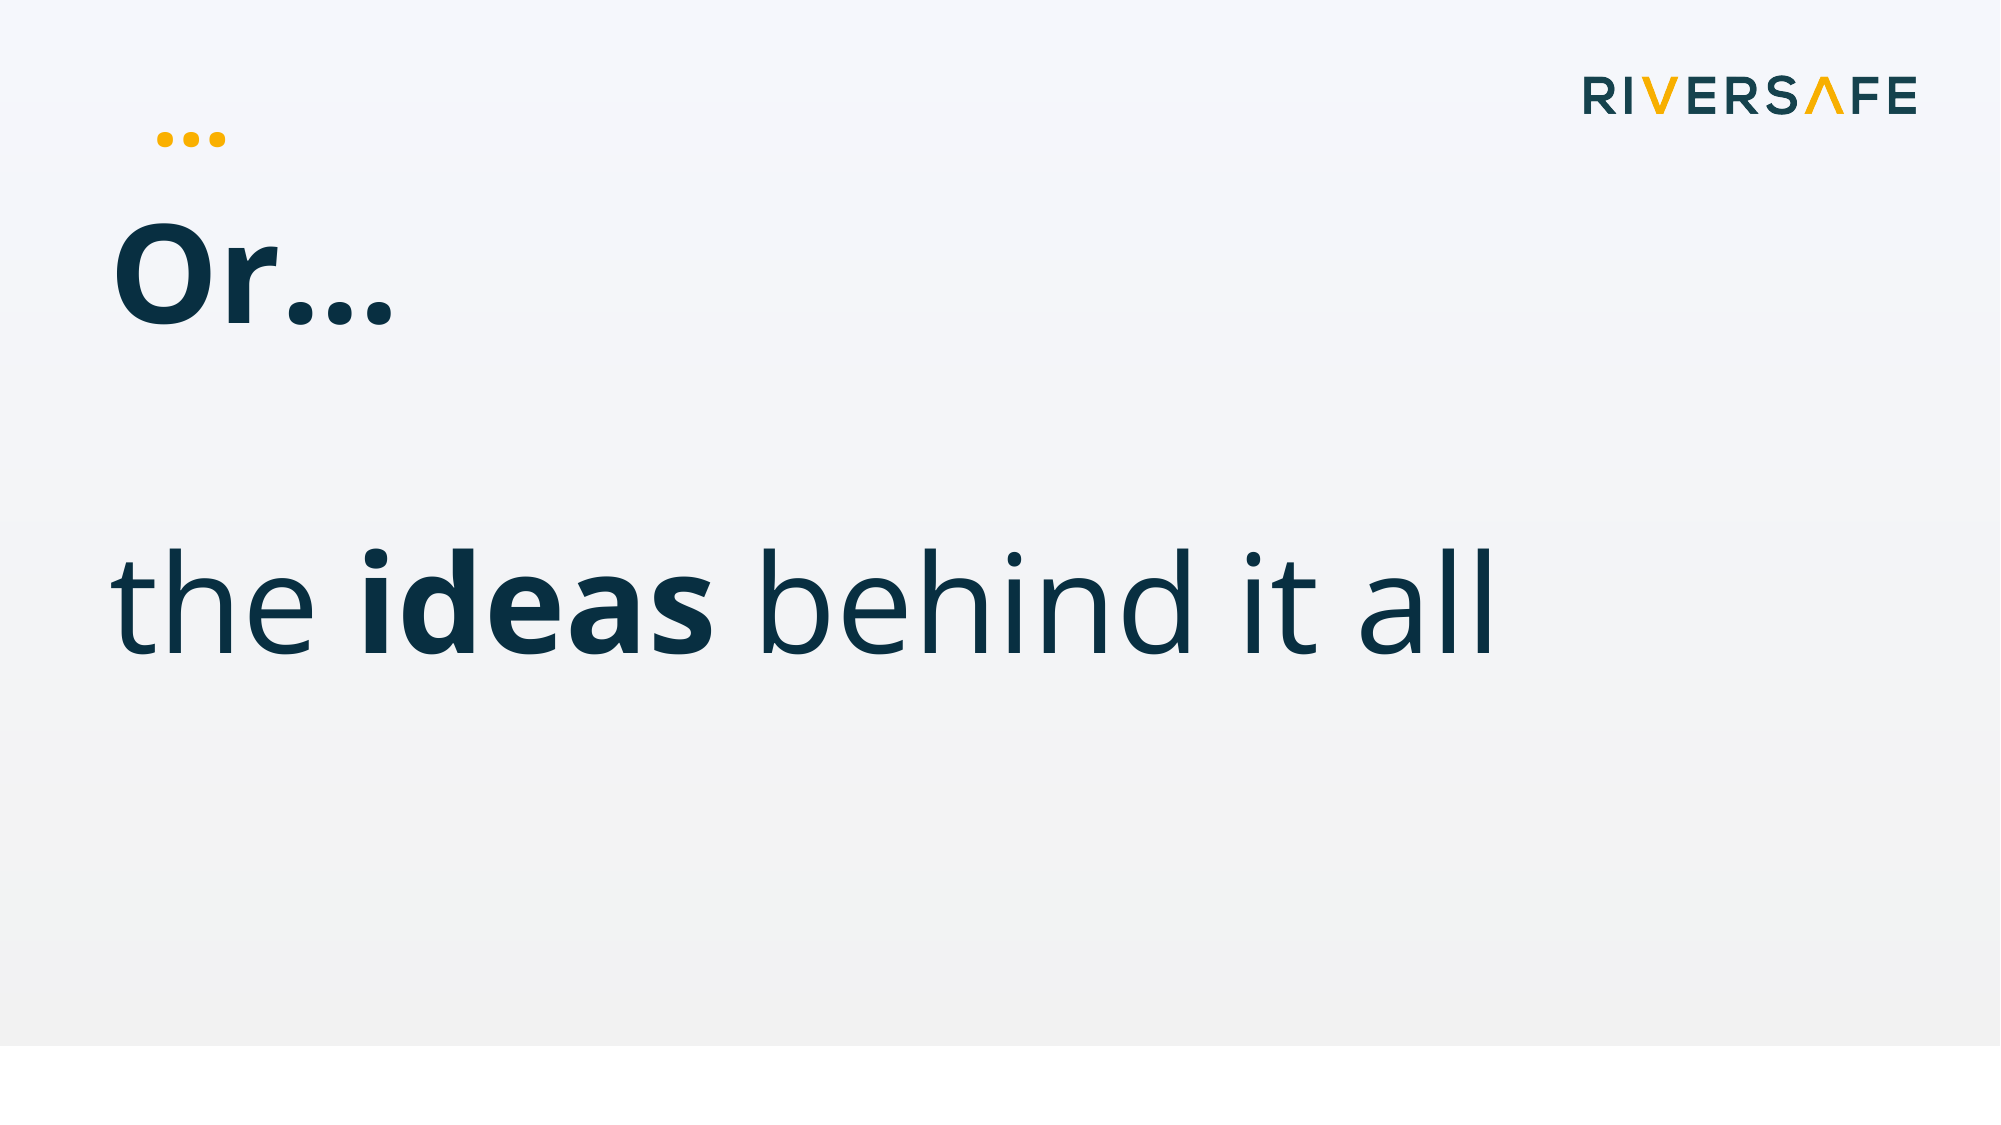

# …
Or…

the ideas behind it all